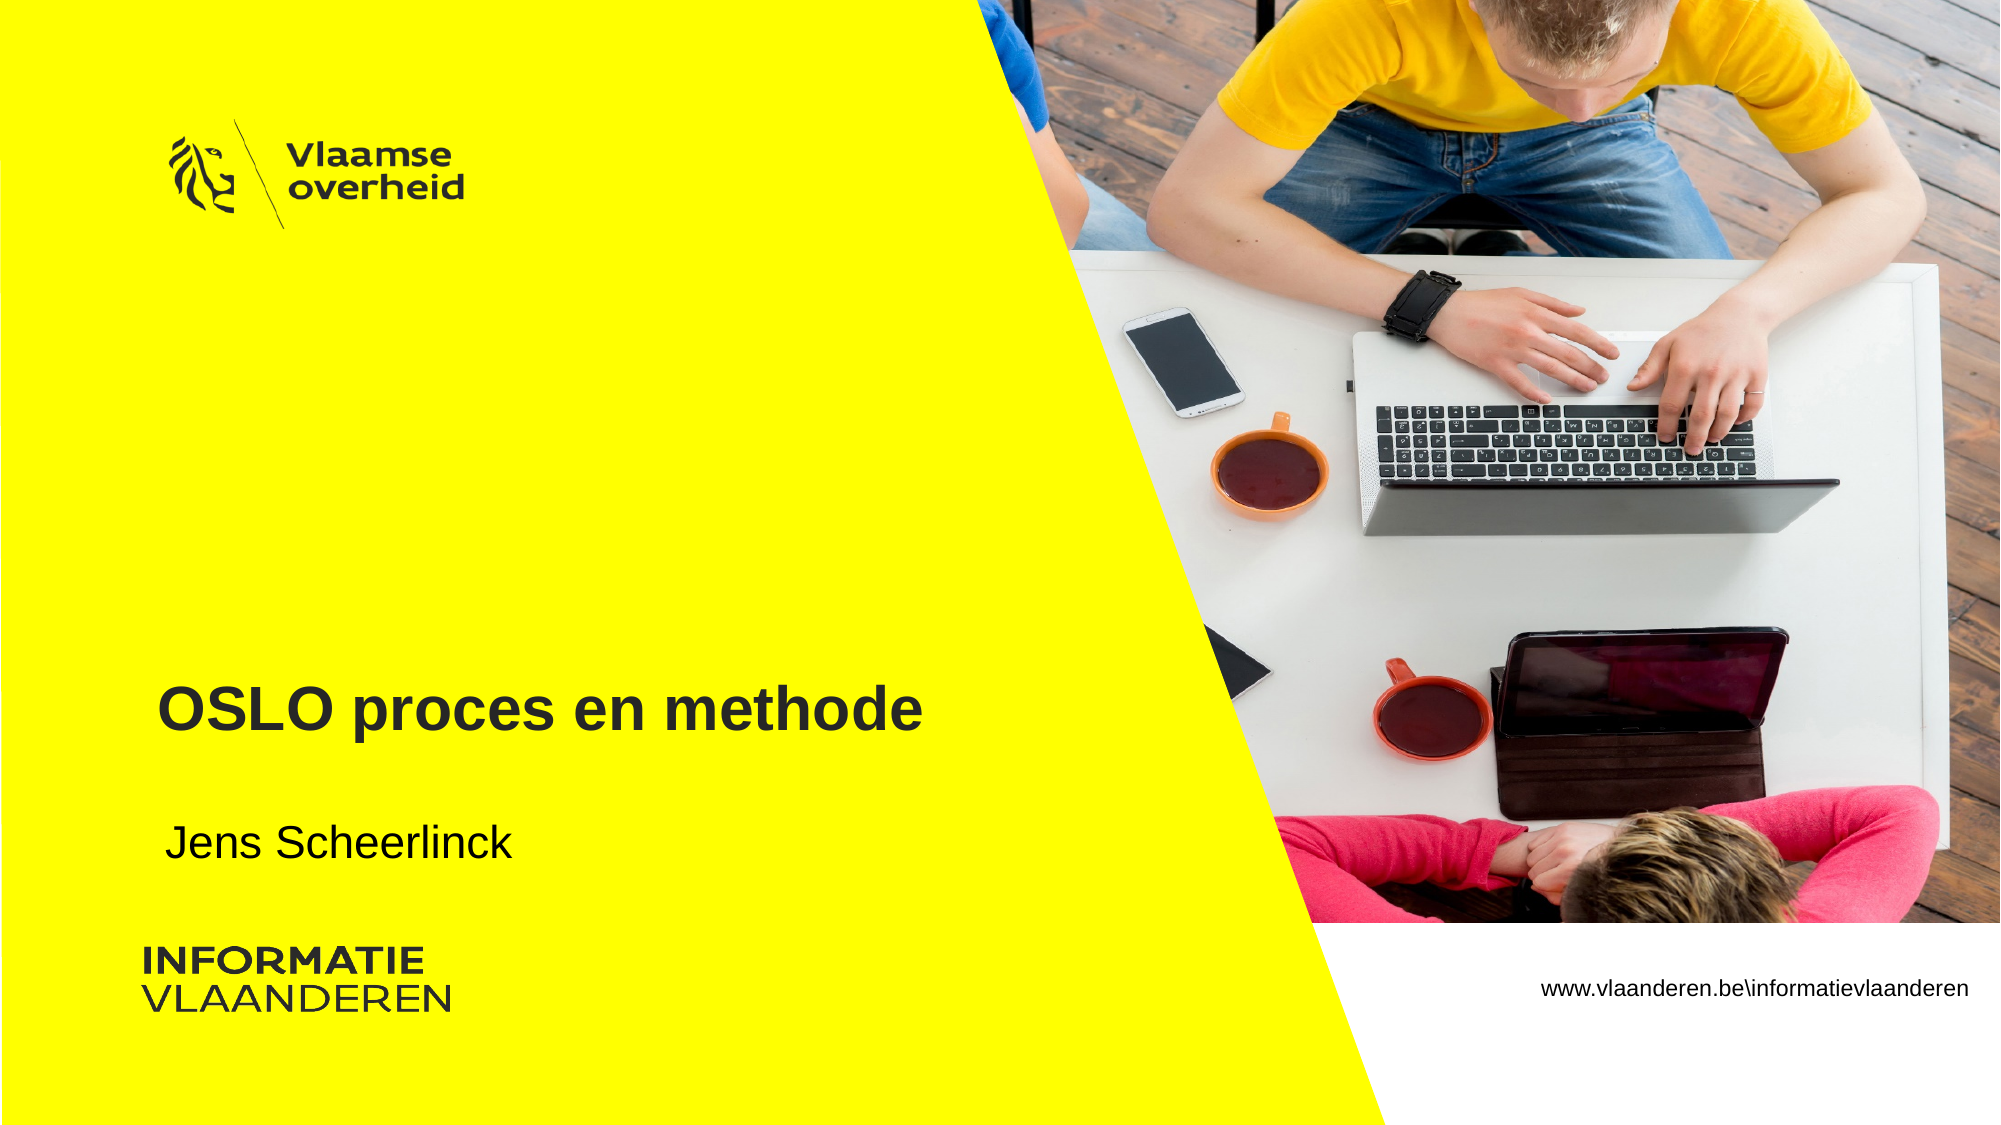

# OSLO proces en methode
Jens Scheerlinck